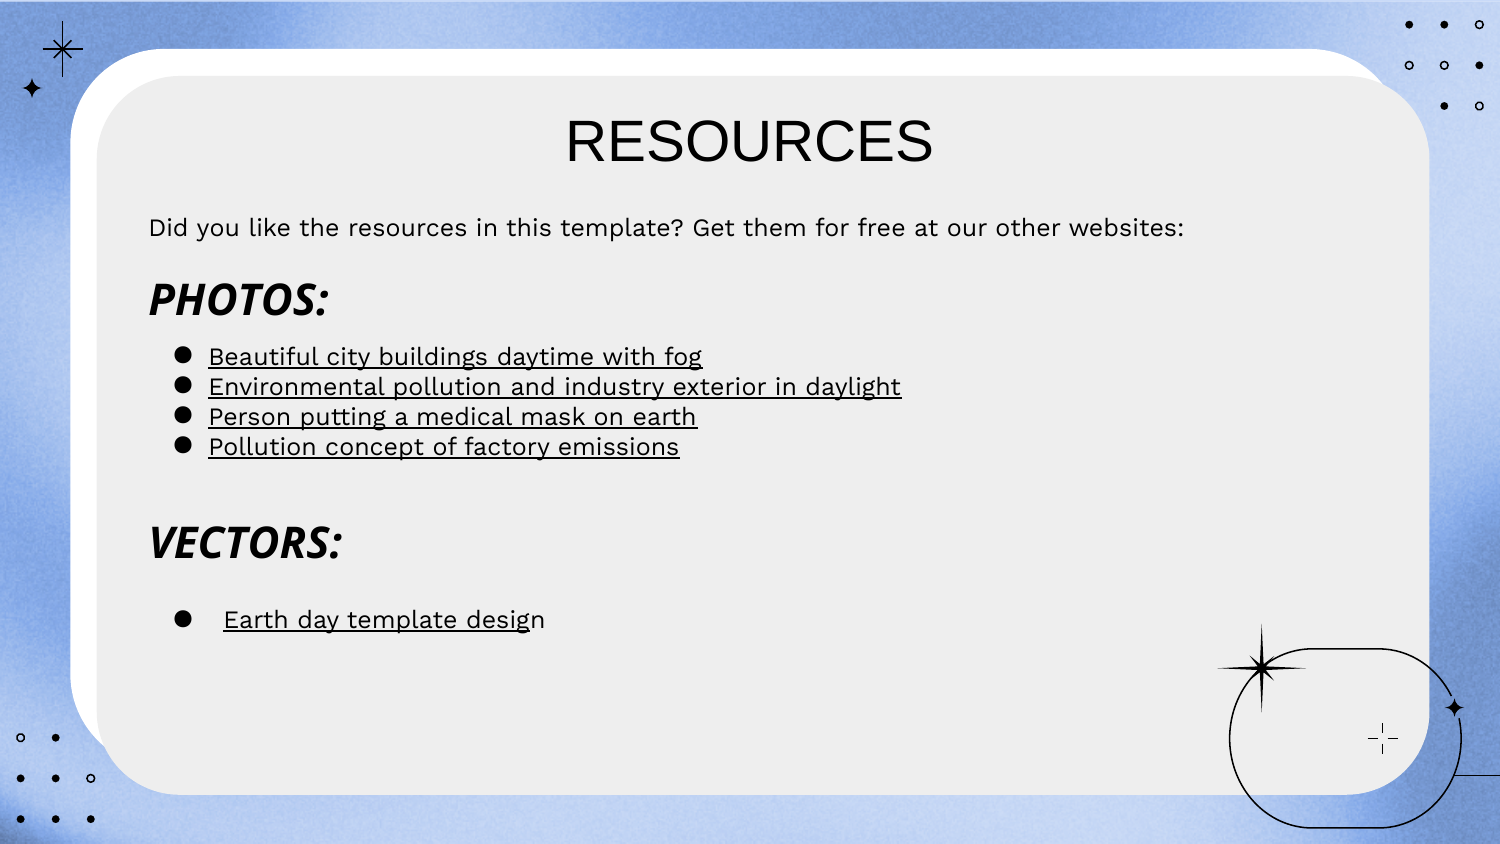

# RESOURCES
Did you like the resources in this template? Get them for free at our other websites:

PHOTOS:
Beautiful city buildings daytime with fog
Environmental pollution and industry exterior in daylight
Person putting a medical mask on earth
Pollution concept of factory emissions

VECTORS:
Earth day template design